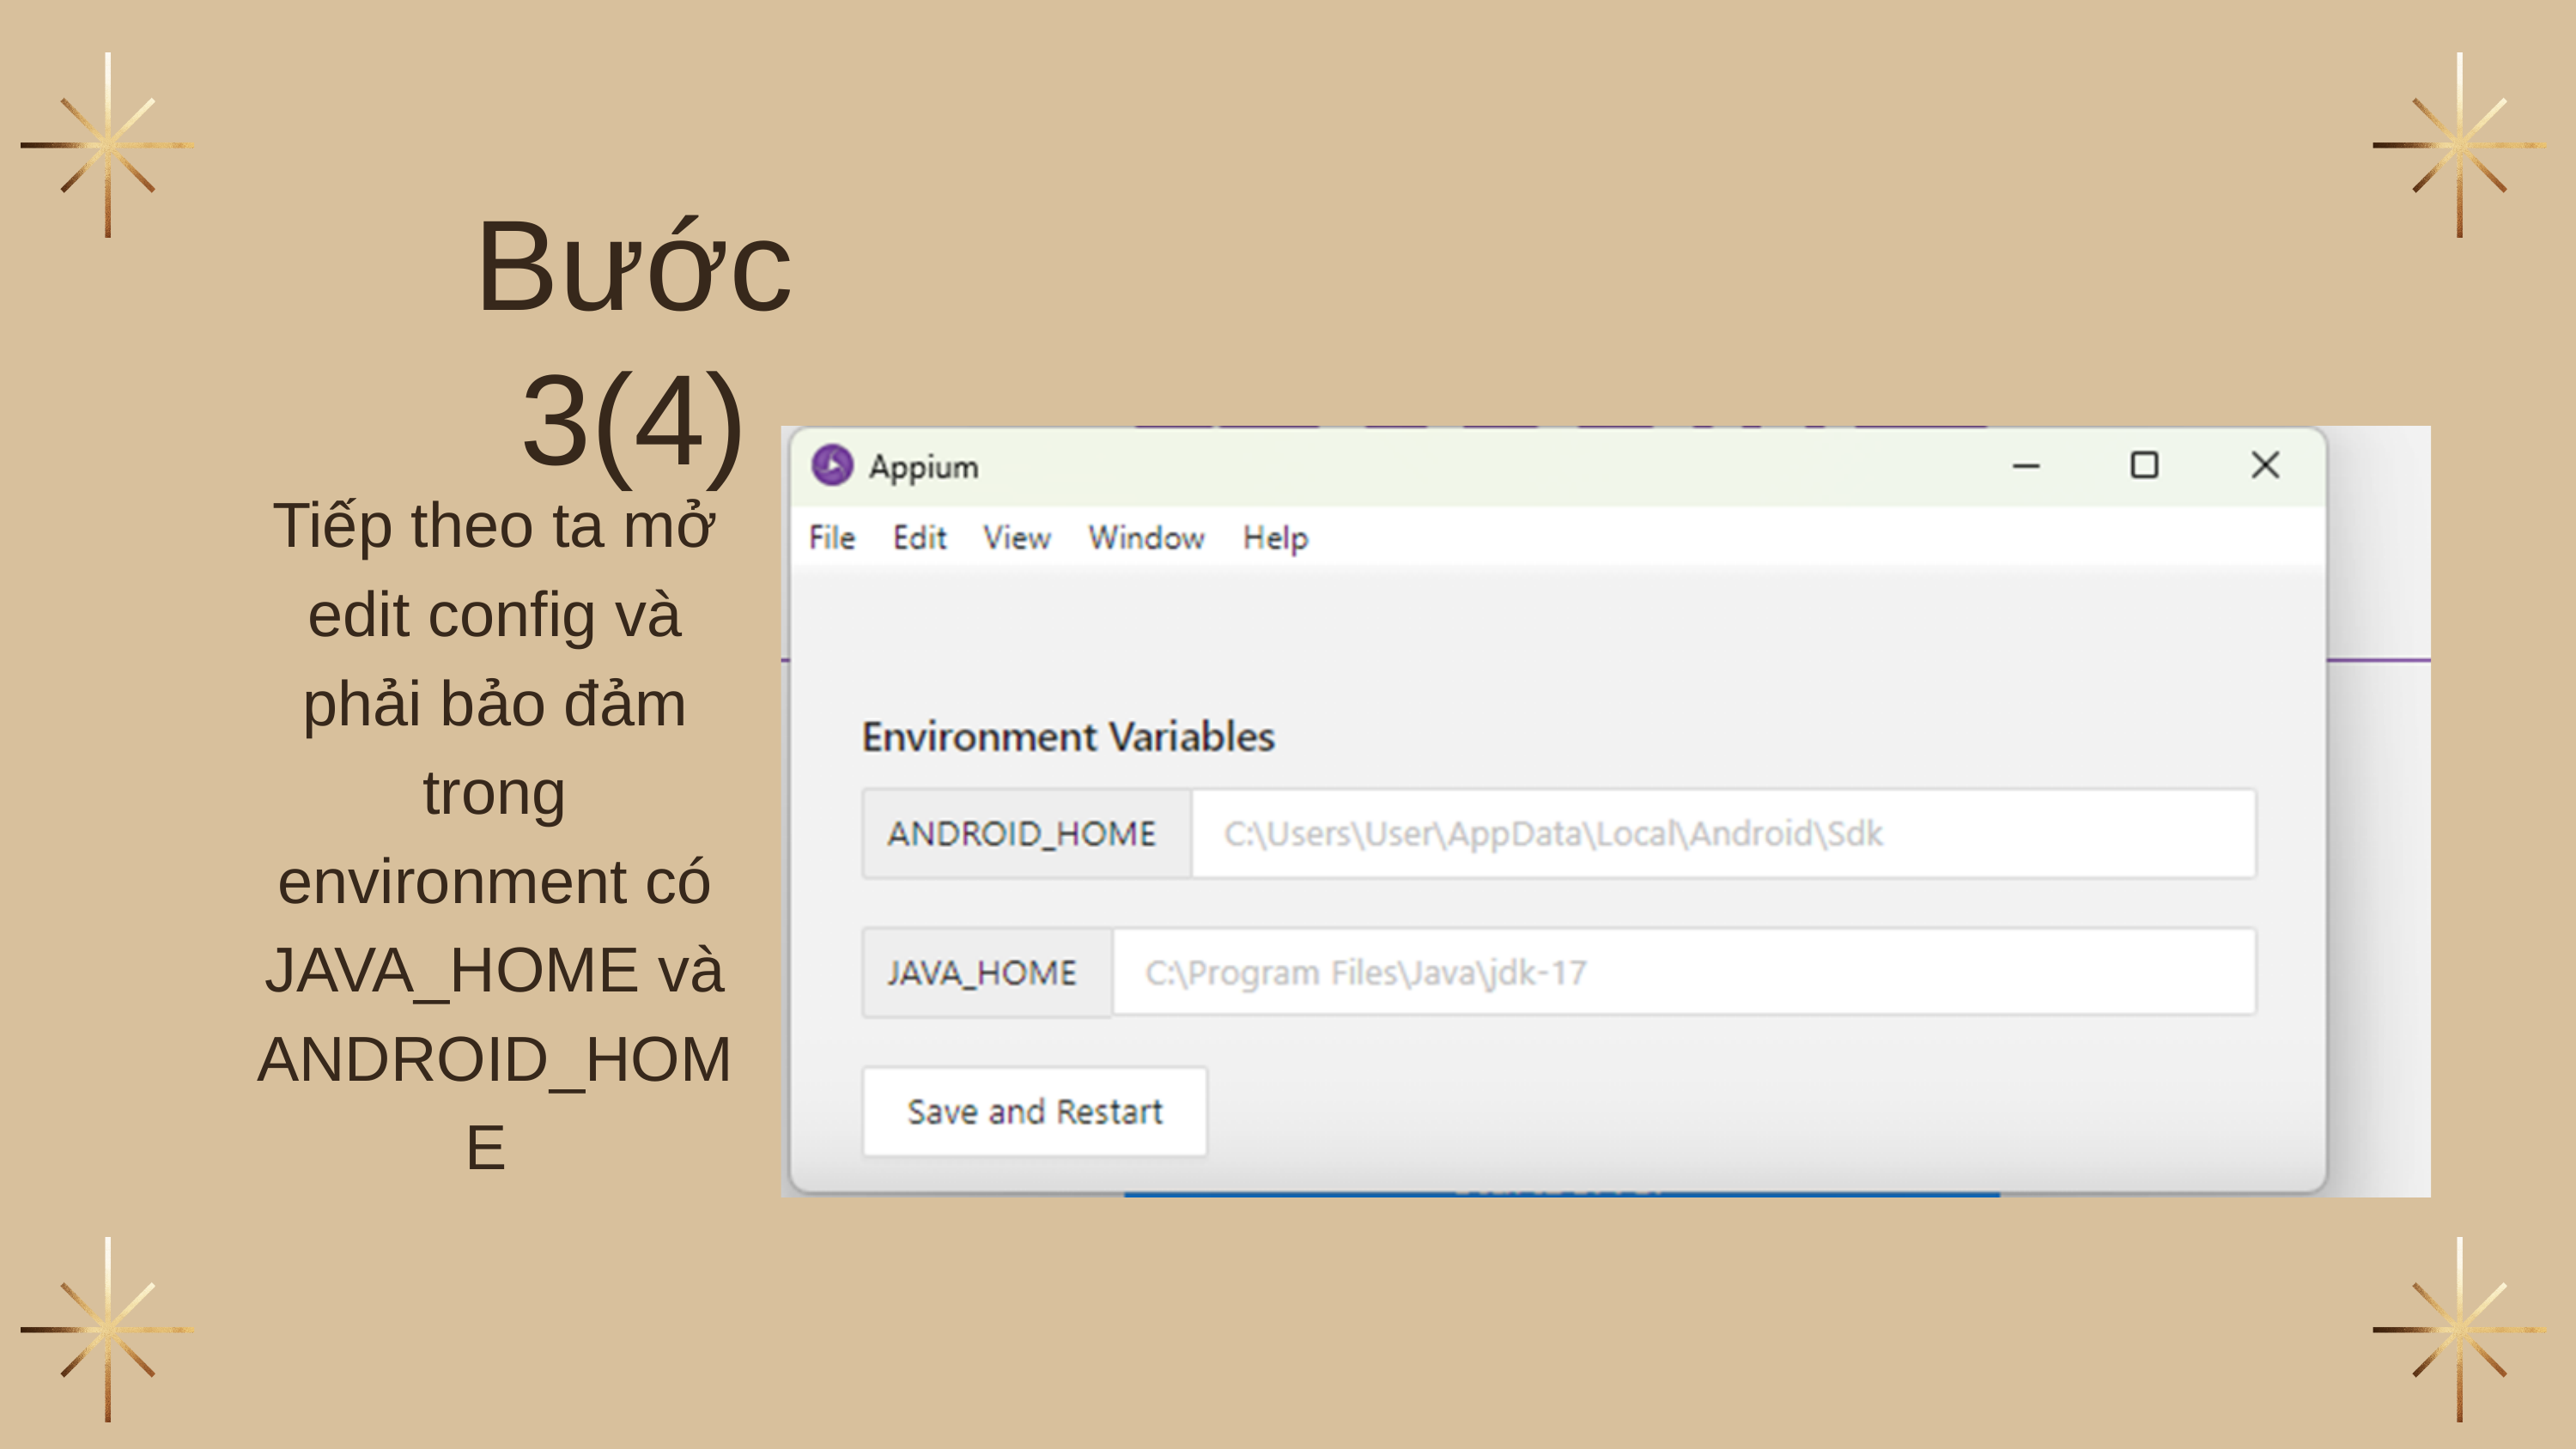

Bước 3(4)

Tiếp theo ta mở edit config và phải bảo đảm trong environment có JAVA_HOME và ANDROID_HOME